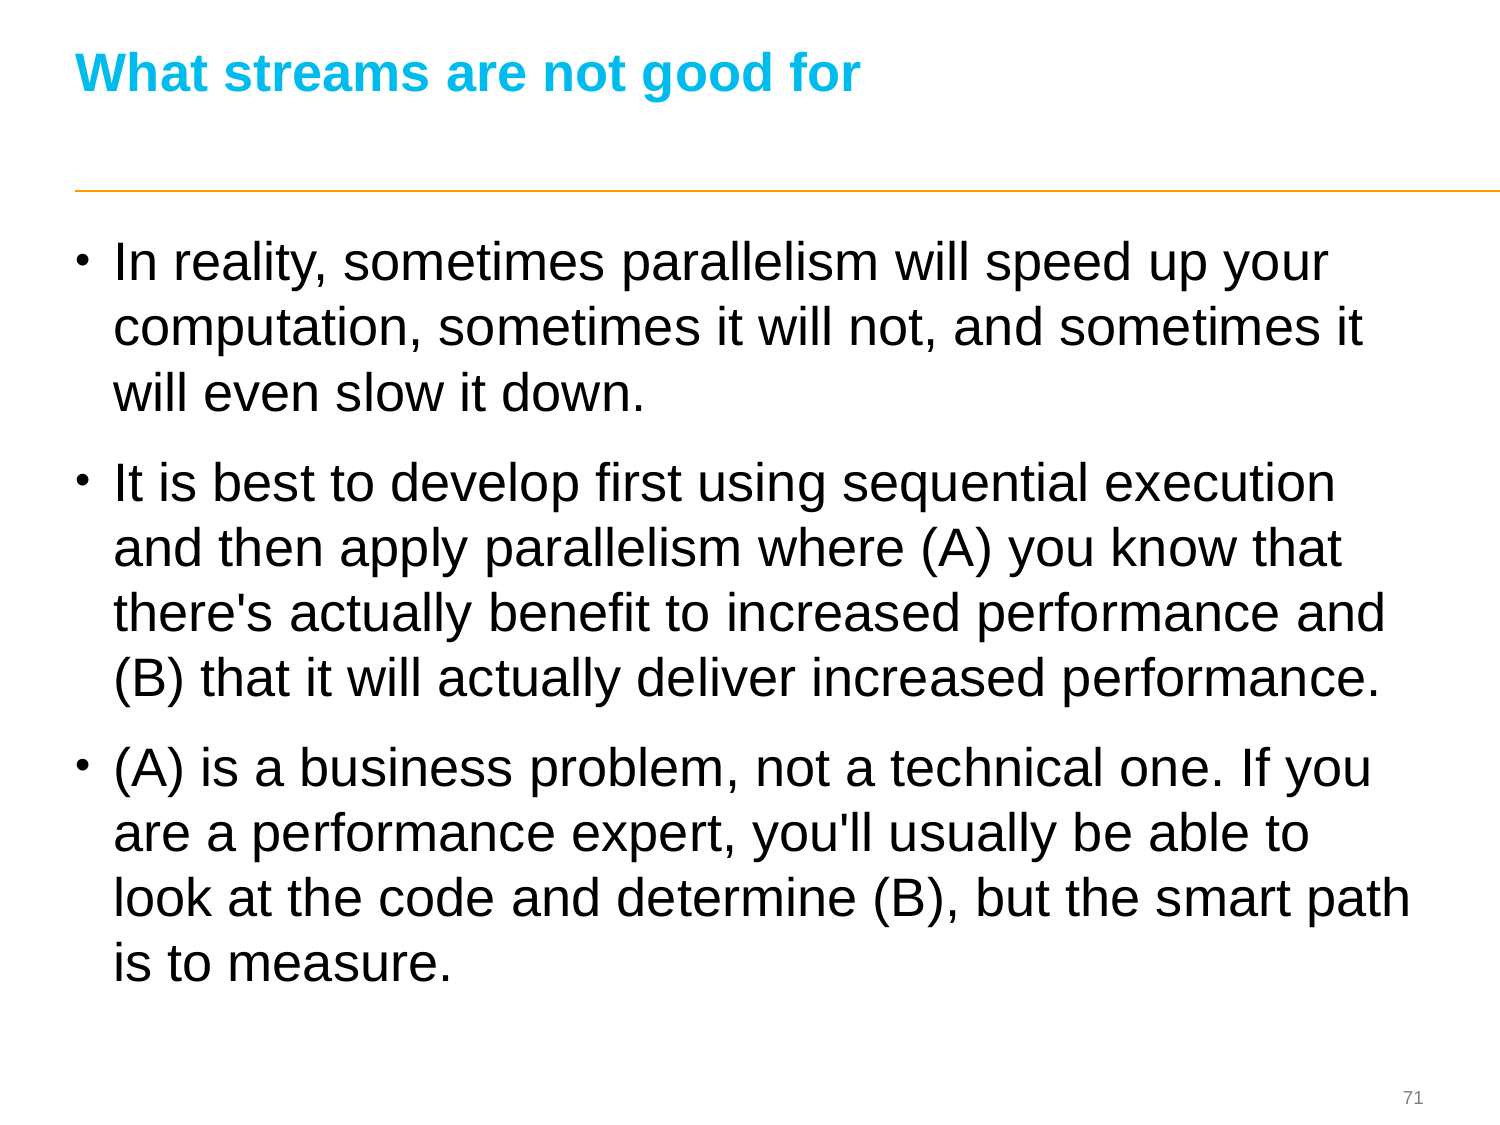

# What streams are not good for
In reality, sometimes parallelism will speed up your computation, sometimes it will not, and sometimes it will even slow it down.
It is best to develop first using sequential execution and then apply parallelism where (A) you know that there's actually benefit to increased performance and (B) that it will actually deliver increased performance.
(A) is a business problem, not a technical one. If you are a performance expert, you'll usually be able to look at the code and determine (B), but the smart path is to measure.